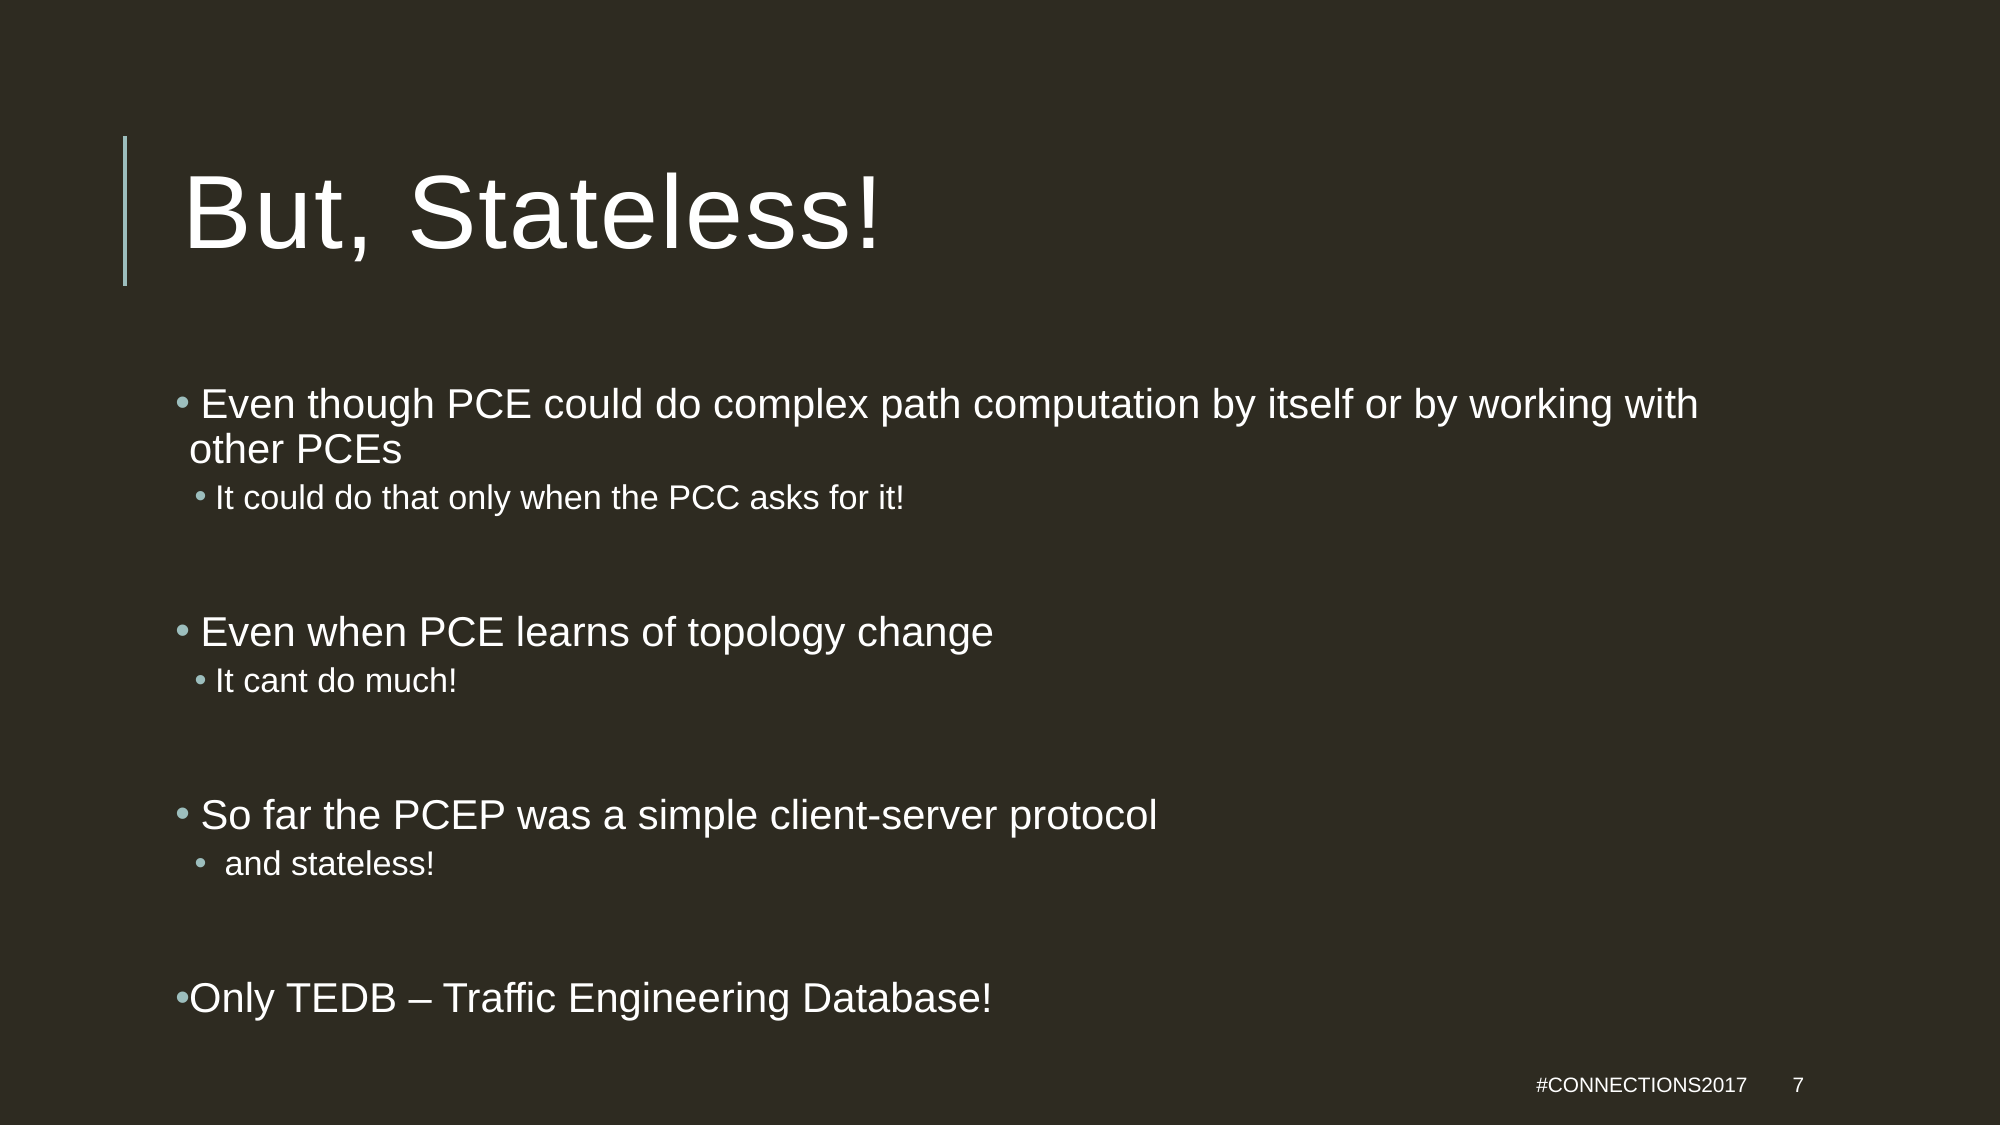

# But, Stateless!
 Even though PCE could do complex path computation by itself or by working with other PCEs
It could do that only when the PCC asks for it!

 Even when PCE learns of topology change
It cant do much!

 So far the PCEP was a simple client-server protocol
 and stateless!

Only TEDB – Traffic Engineering Database!

#Connections2017
7